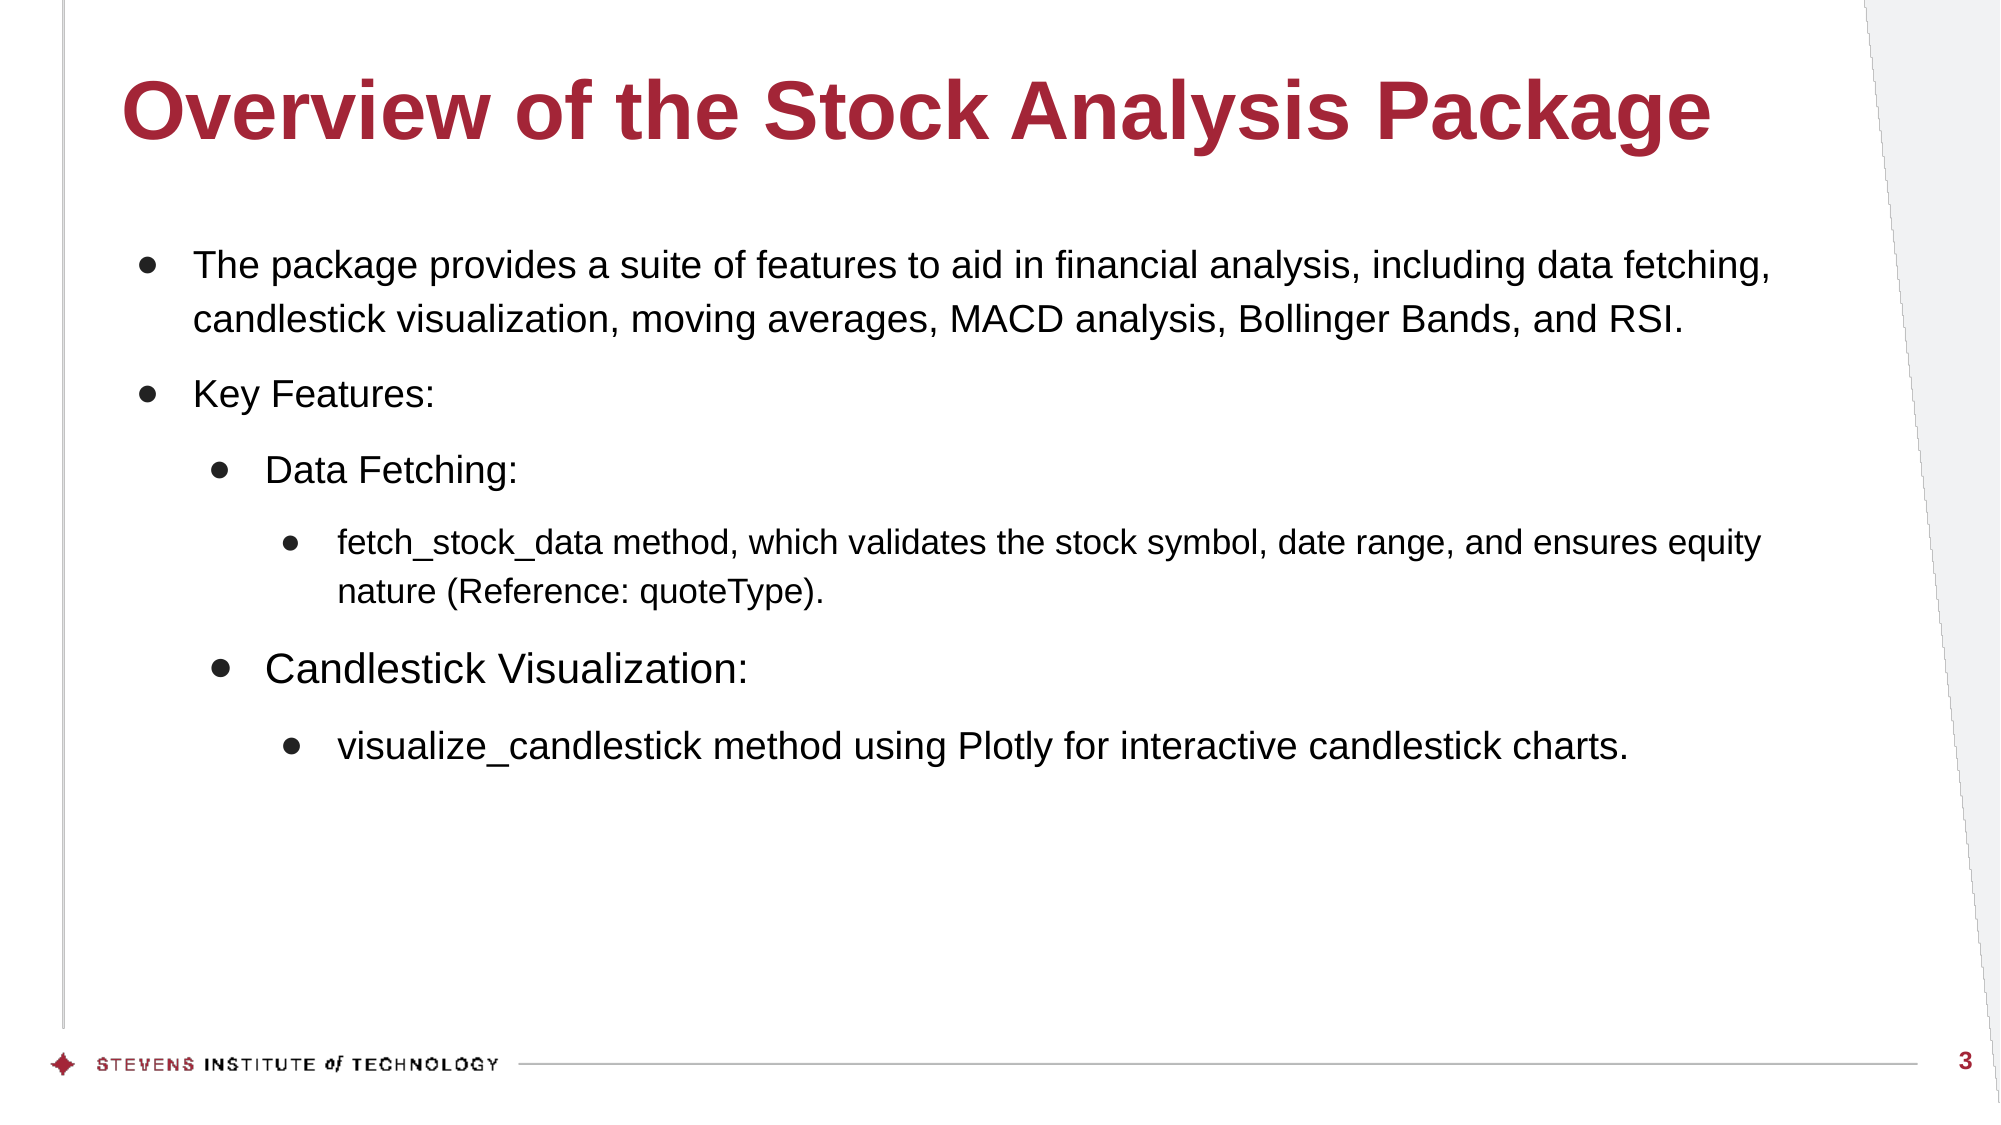

# Overview of the Stock Analysis Package
The package provides a suite of features to aid in financial analysis, including data fetching, candlestick visualization, moving averages, MACD analysis, Bollinger Bands, and RSI.
Key Features:
Data Fetching:
fetch_stock_data method, which validates the stock symbol, date range, and ensures equity nature (Reference: quoteType).
Candlestick Visualization:
visualize_candlestick method using Plotly for interactive candlestick charts.

3